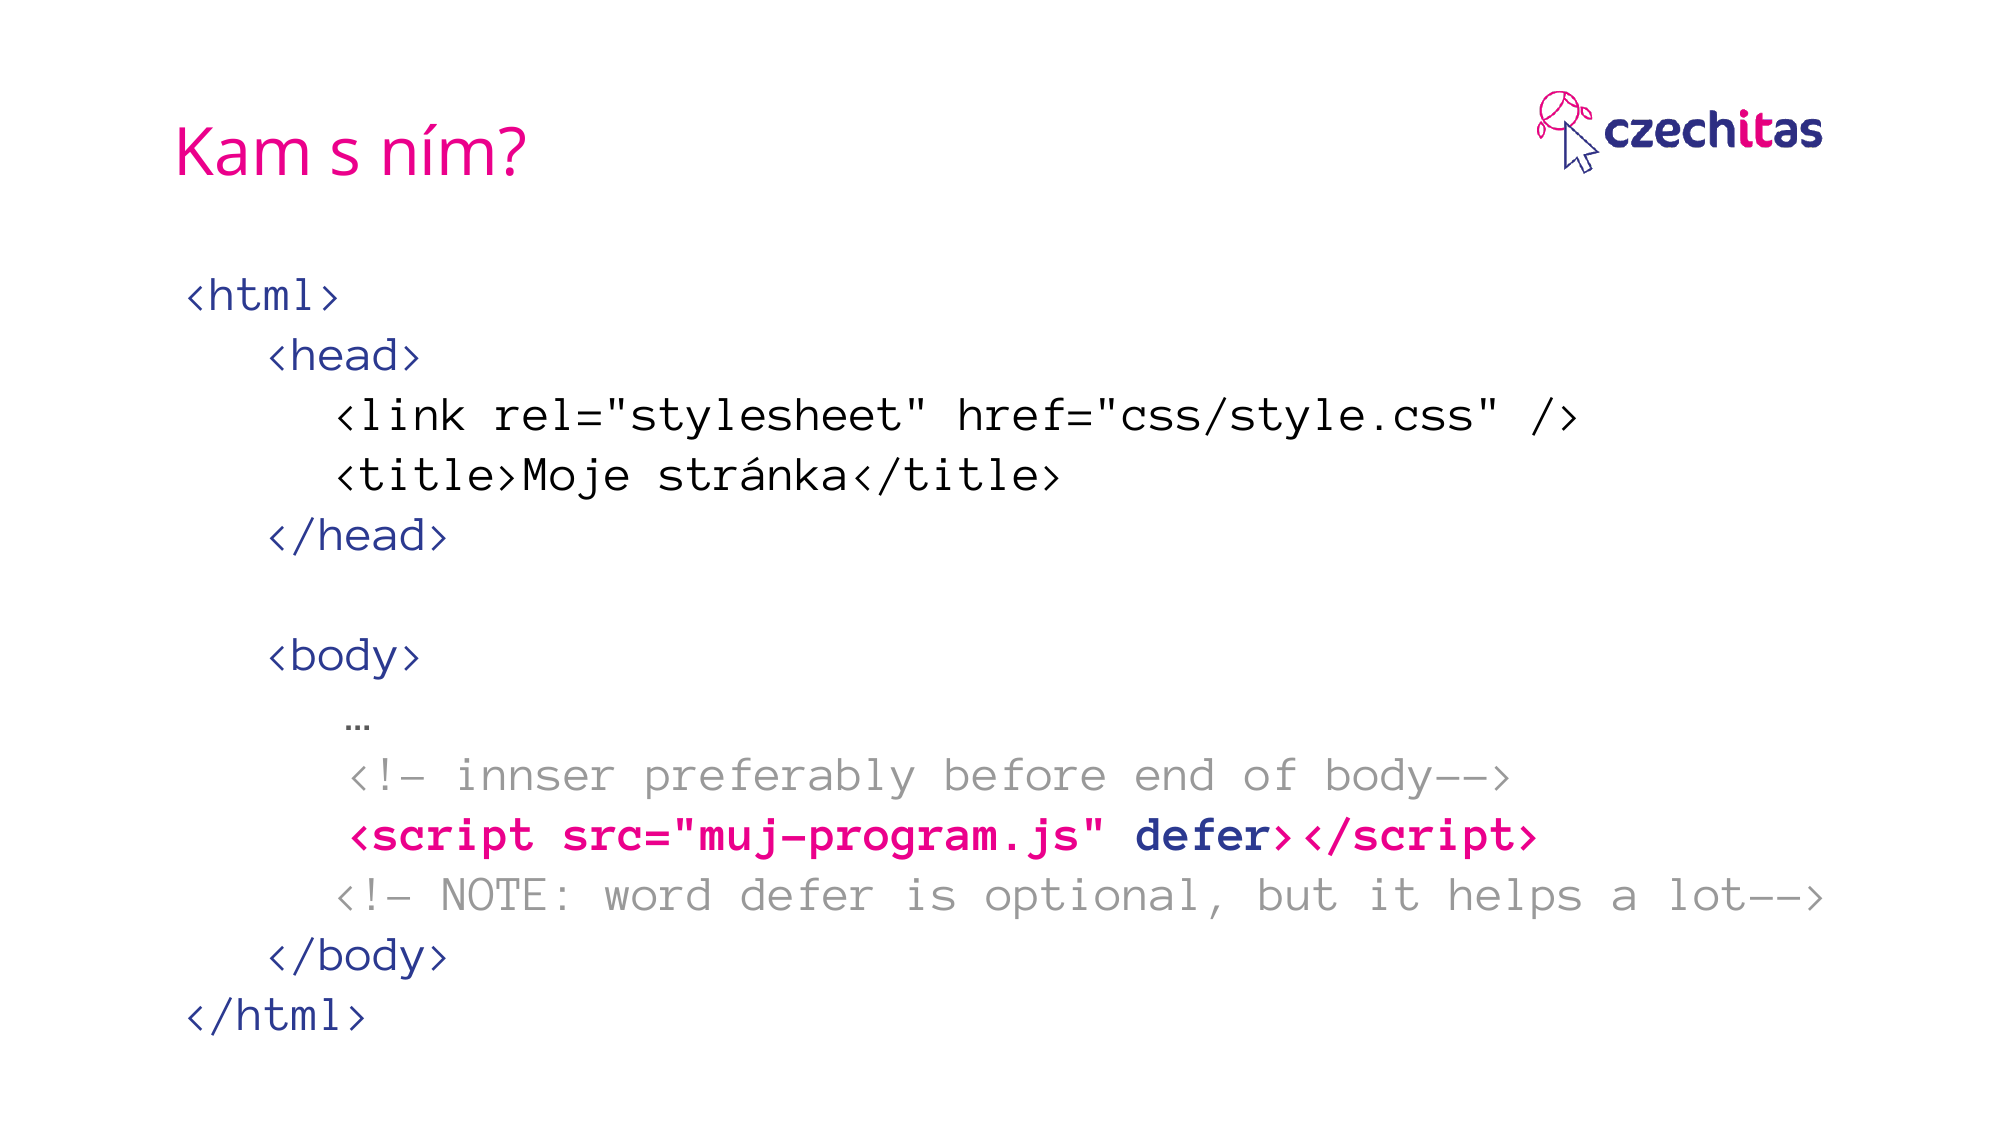

Kam s ním?
<html>
   <head>
	<link rel="stylesheet" href="css/style.css" />
     	<title>Moje stránka</title>
   </head>
   <body>
      …
      <!– innser preferably before end of body-->
      <script src="muj-program.js" defer></script>
	<!– NOTE: word defer is optional, but it helps a lot-->
   </body>
</html>